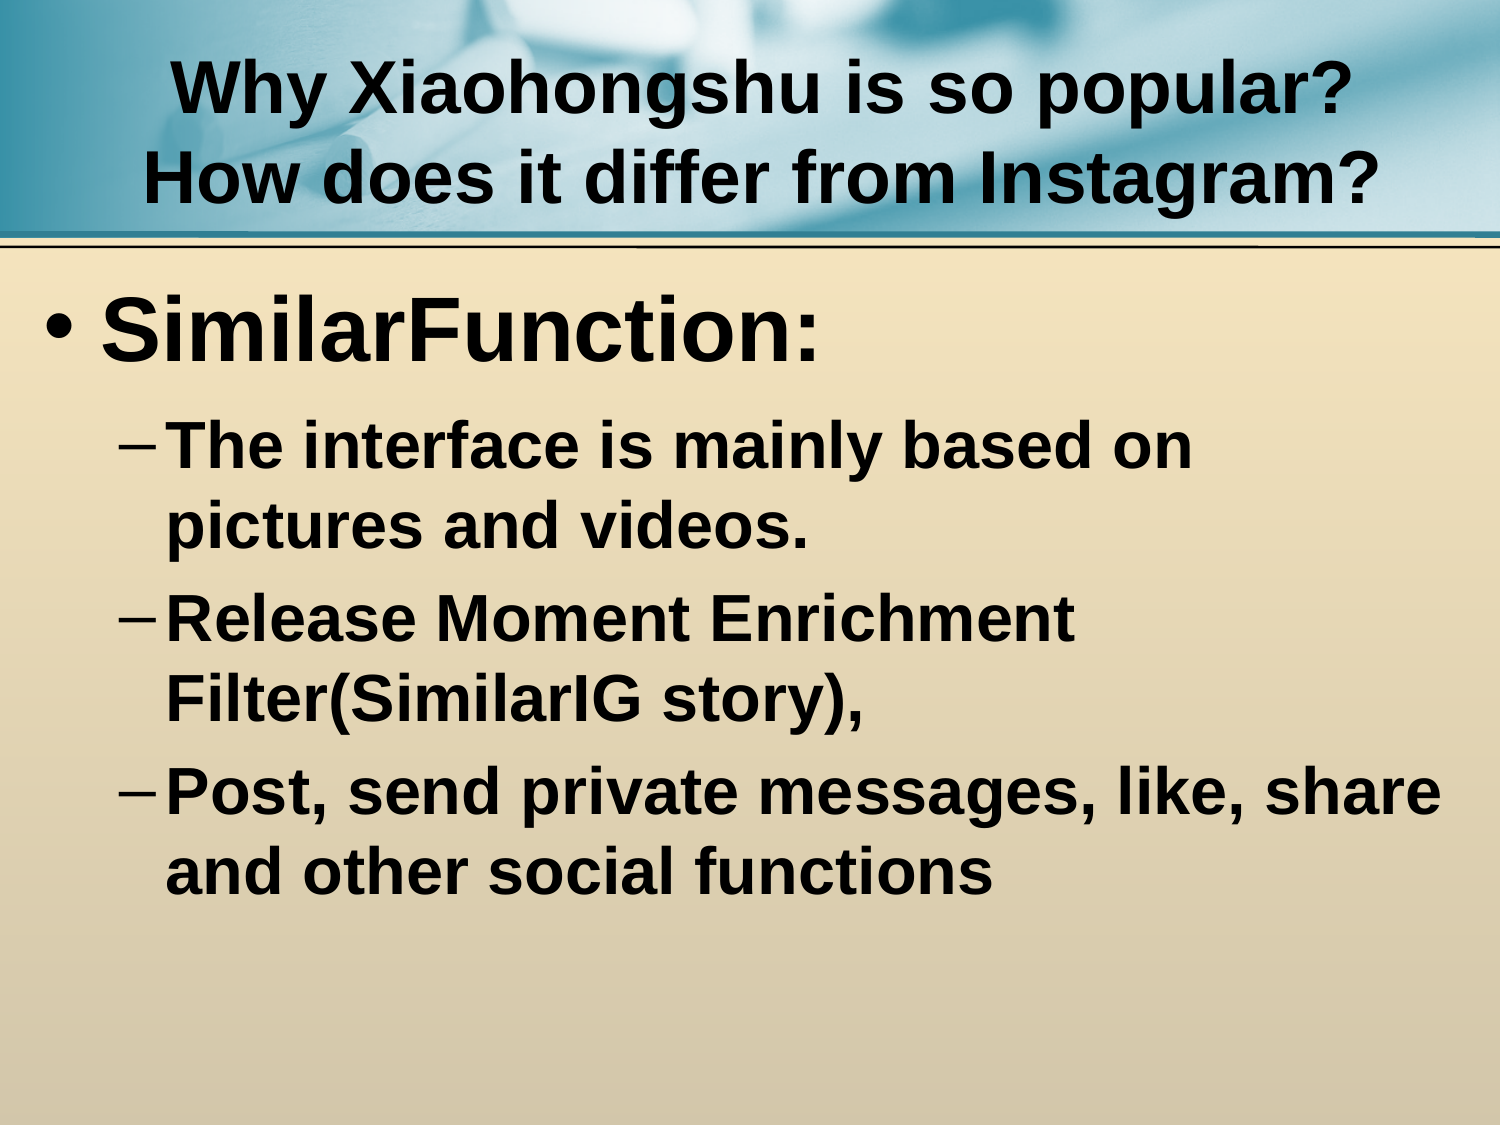

# Why Xiaohongshu is so popular? How does it differ from Instagram?
SimilarFunction:
The interface is mainly based on pictures and videos.
Release Moment Enrichment Filter(SimilarIG story),
Post, send private messages, like, share and other social functions